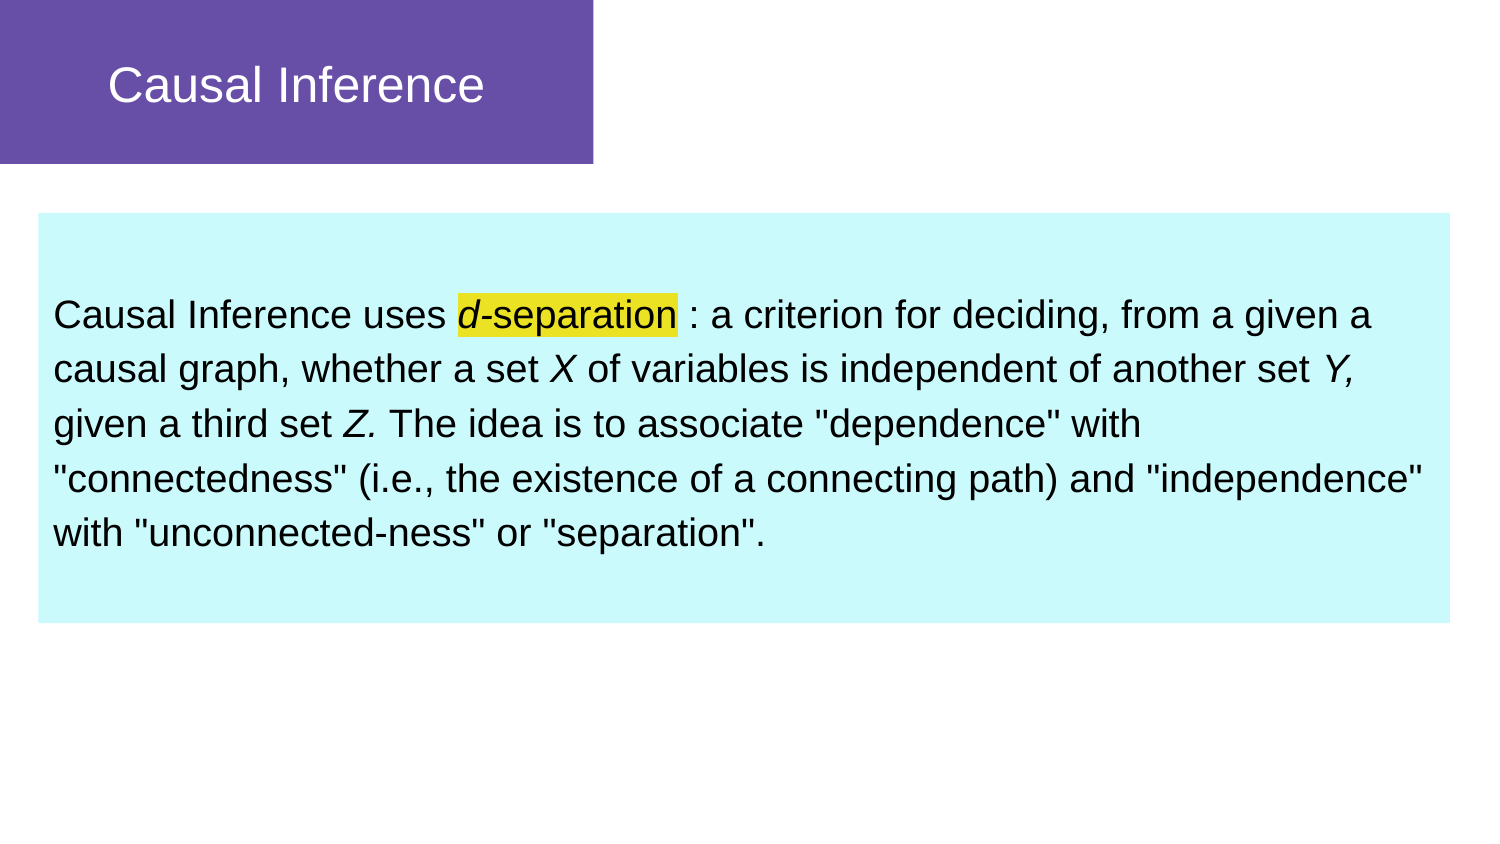

Causal Inference
Causal Inference uses d-separation : a criterion for deciding, from a given a causal graph, whether a set X of variables is independent of another set Y, given a third set Z. The idea is to associate "dependence" with "connectedness" (i.e., the existence of a connecting path) and "independence" with "unconnected-ness" or "separation".